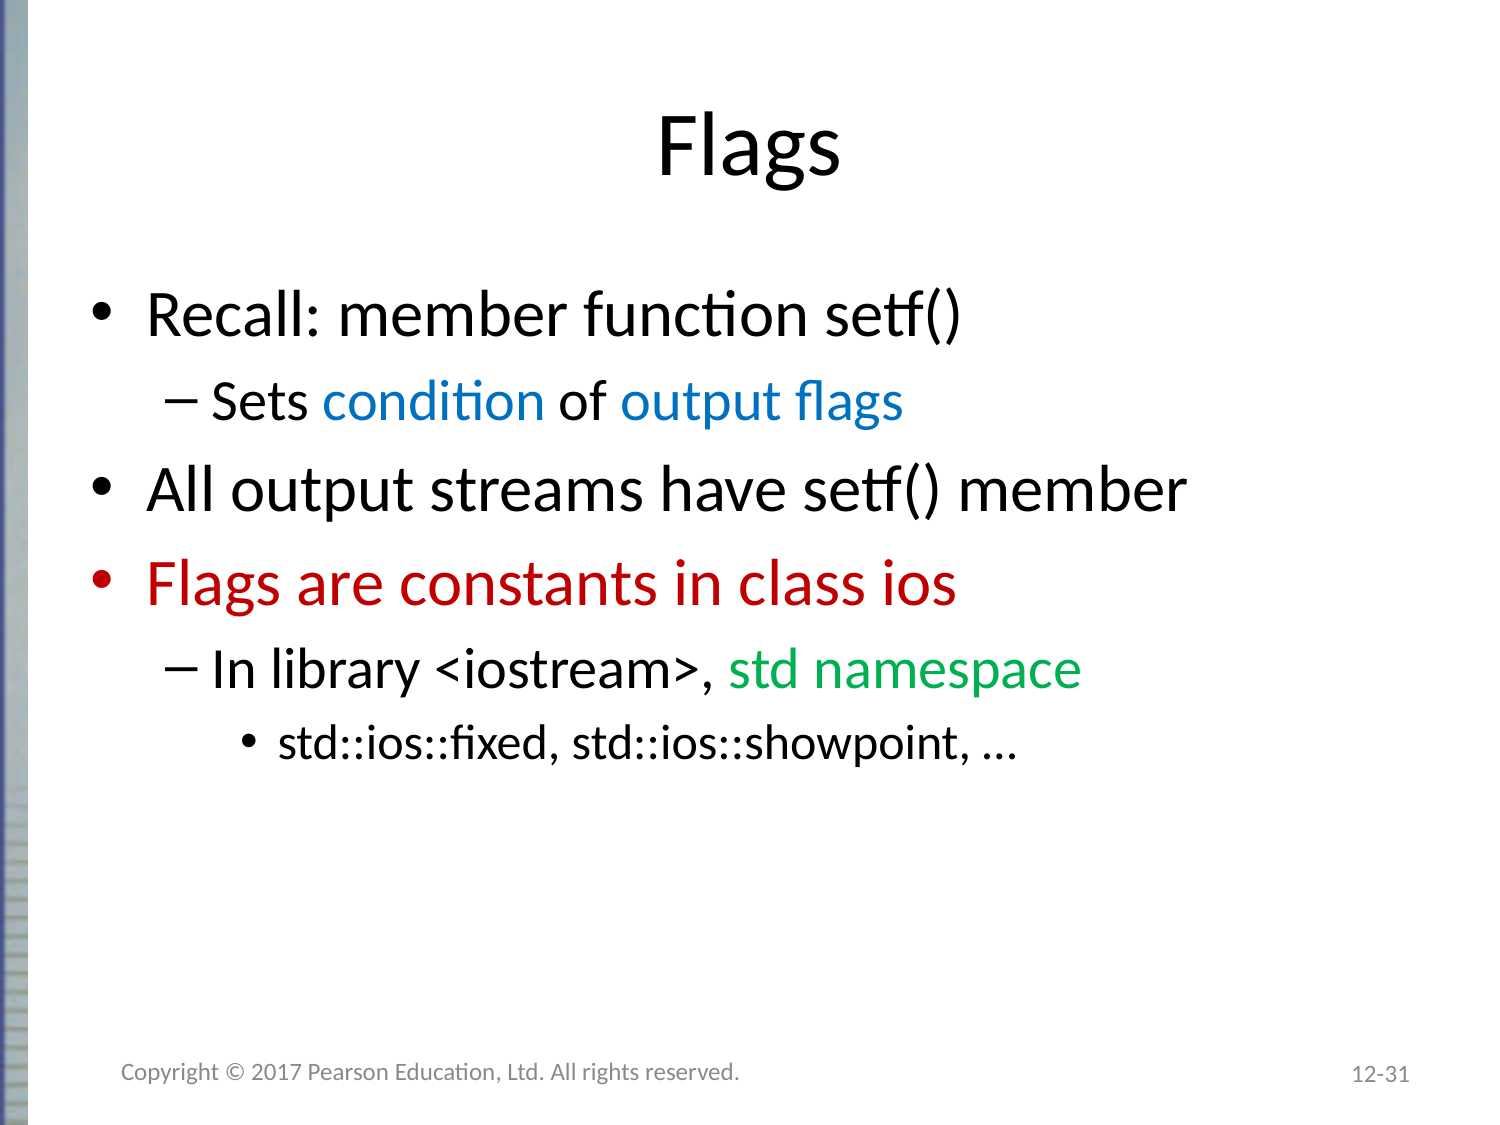

# Flags
Recall: member function setf()
Sets condition of output flags
All output streams have setf() member
Flags are constants in class ios
In library <iostream>, std namespace
std::ios::fixed, std::ios::showpoint, …
Copyright © 2017 Pearson Education, Ltd. All rights reserved.
12-31